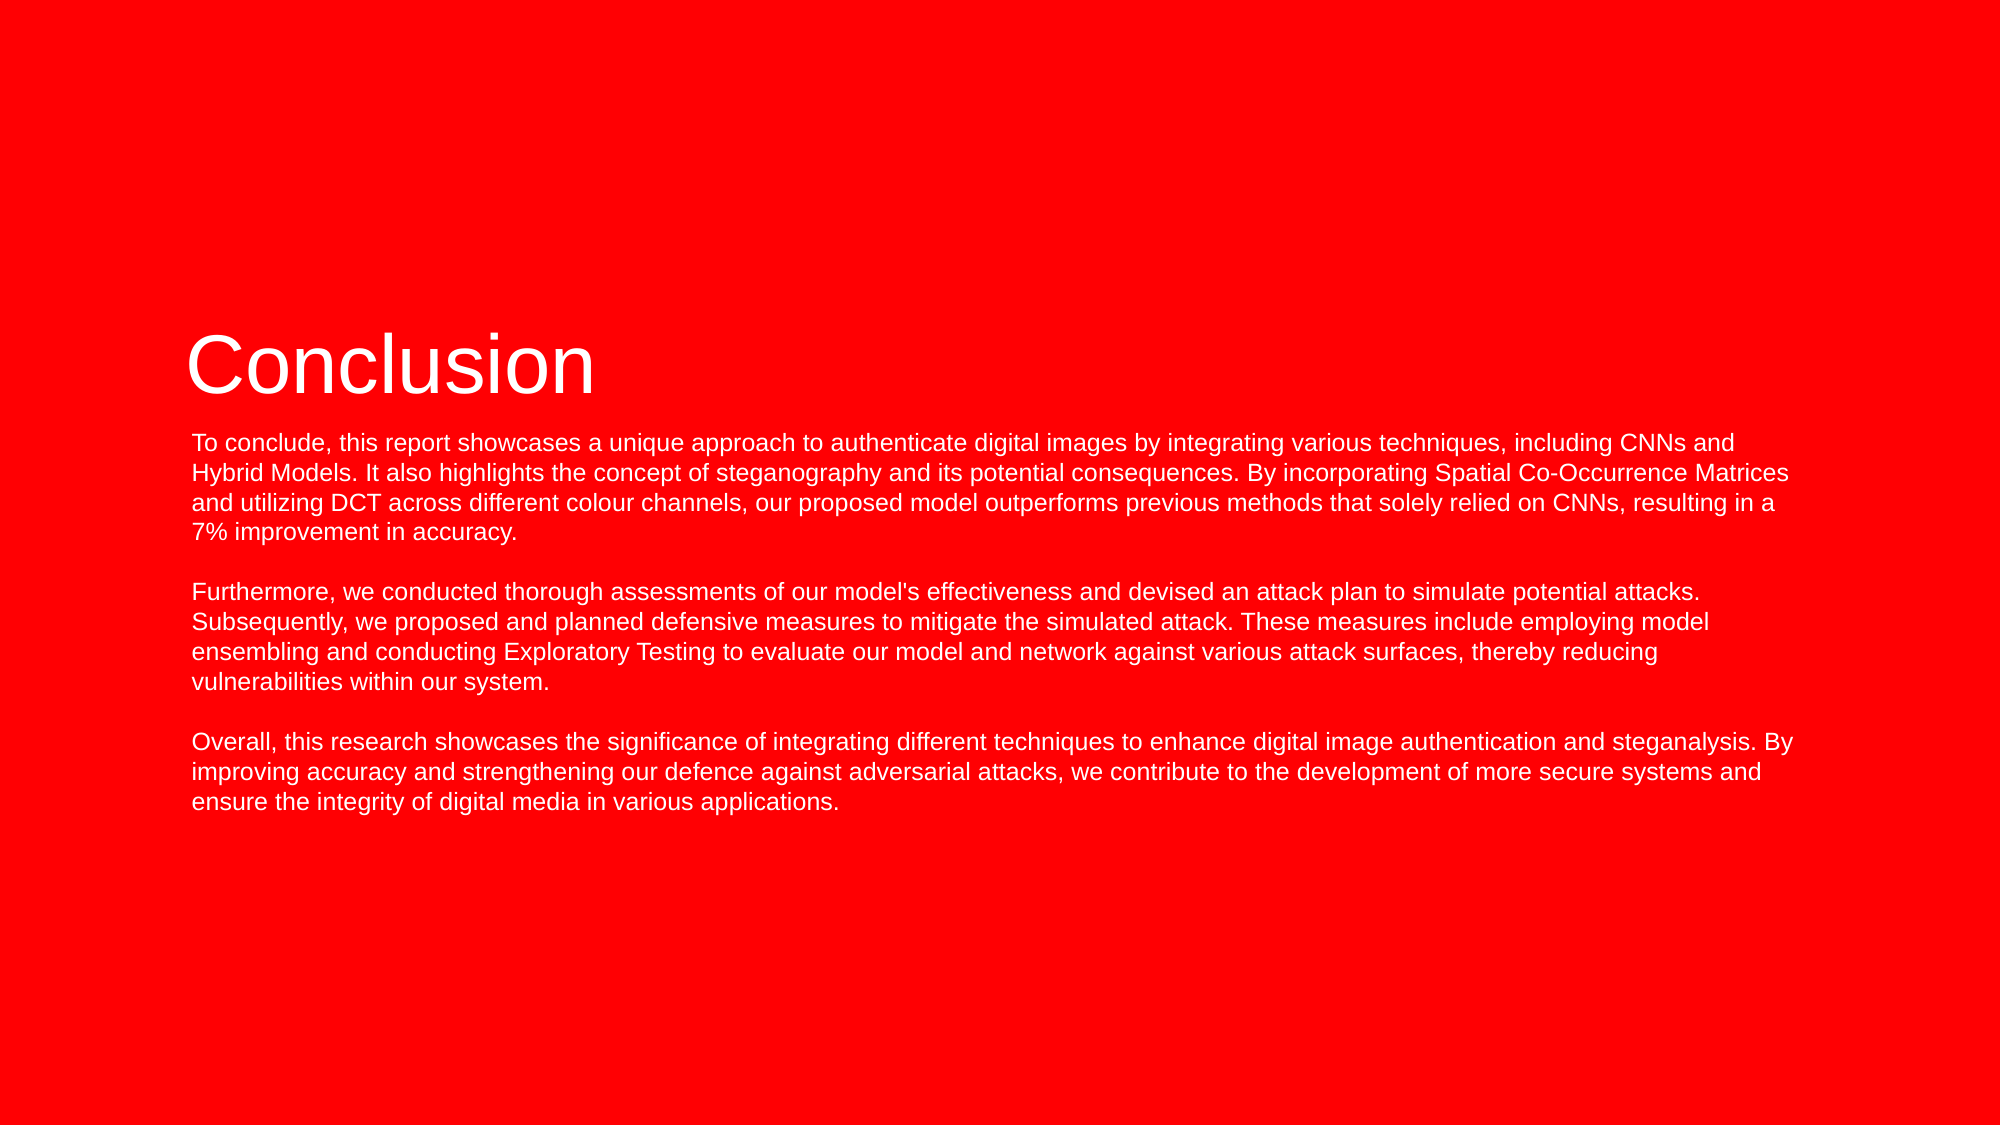

Conclusion
To conclude, this report showcases a unique approach to authenticate digital images by integrating various techniques, including CNNs and Hybrid Models. It also highlights the concept of steganography and its potential consequences. By incorporating Spatial Co-Occurrence Matrices and utilizing DCT across different colour channels, our proposed model outperforms previous methods that solely relied on CNNs, resulting in a 7% improvement in accuracy.

Furthermore, we conducted thorough assessments of our model's effectiveness and devised an attack plan to simulate potential attacks. Subsequently, we proposed and planned defensive measures to mitigate the simulated attack. These measures include employing model ensembling and conducting Exploratory Testing to evaluate our model and network against various attack surfaces, thereby reducing vulnerabilities within our system.

Overall, this research showcases the significance of integrating different techniques to enhance digital image authentication and steganalysis. By improving accuracy and strengthening our defence against adversarial attacks, we contribute to the development of more secure systems and ensure the integrity of digital media in various applications.